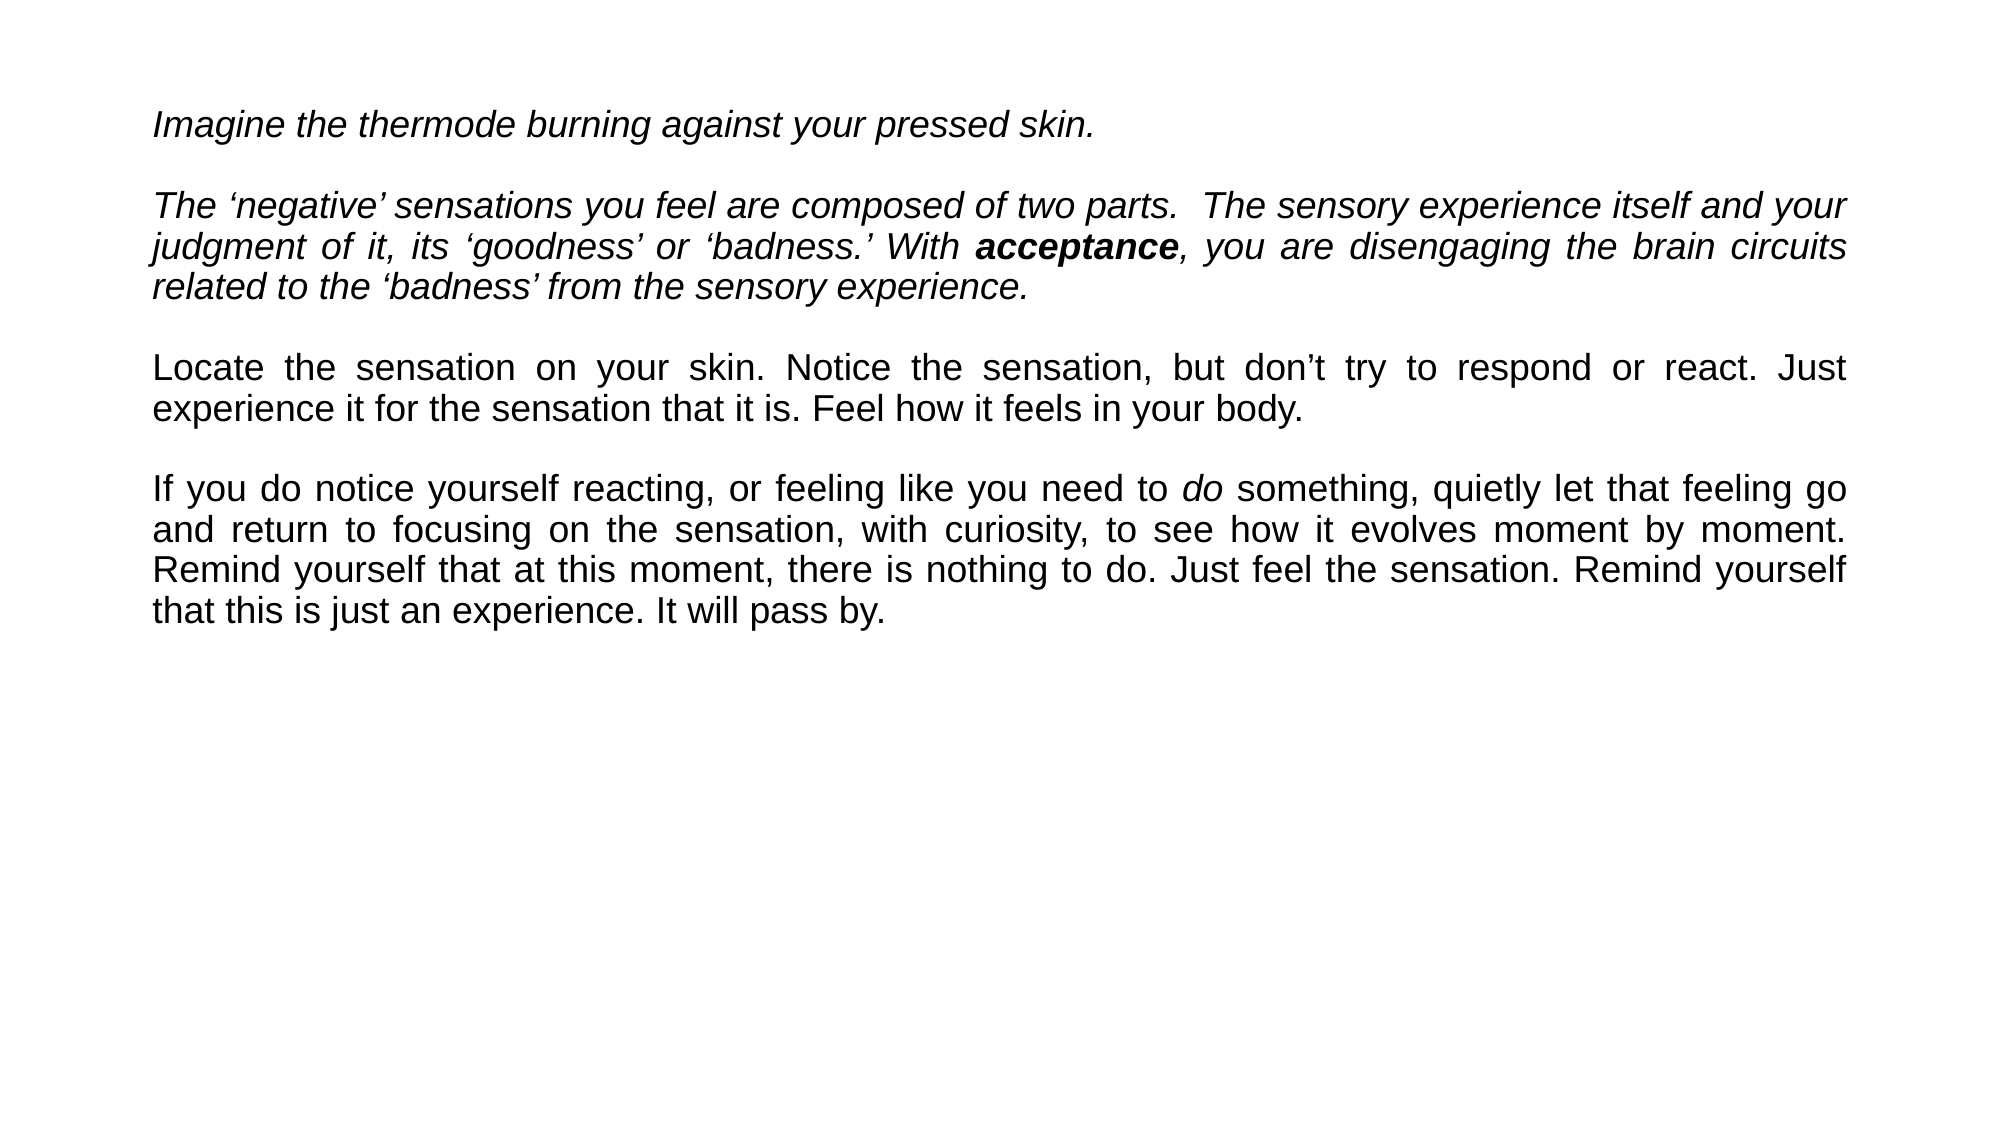

Imagine the thermode burning against your pressed skin.

The ‘negative’ sensations you feel are composed of two parts.  The sensory experience itself and your judgment of it, its ‘goodness’ or ‘badness.’ With acceptance, you are disengaging the brain circuits related to the ‘badness’ from the sensory experience.

Locate the sensation on your skin. Notice the sensation, but don’t try to respond or react. Just experience it for the sensation that it is. Feel how it feels in your body.

If you do notice yourself reacting, or feeling like you need to do something, quietly let that feeling go and return to focusing on the sensation, with curiosity, to see how it evolves moment by moment. Remind yourself that at this moment, there is nothing to do. Just feel the sensation. Remind yourself that this is just an experience. It will pass by.